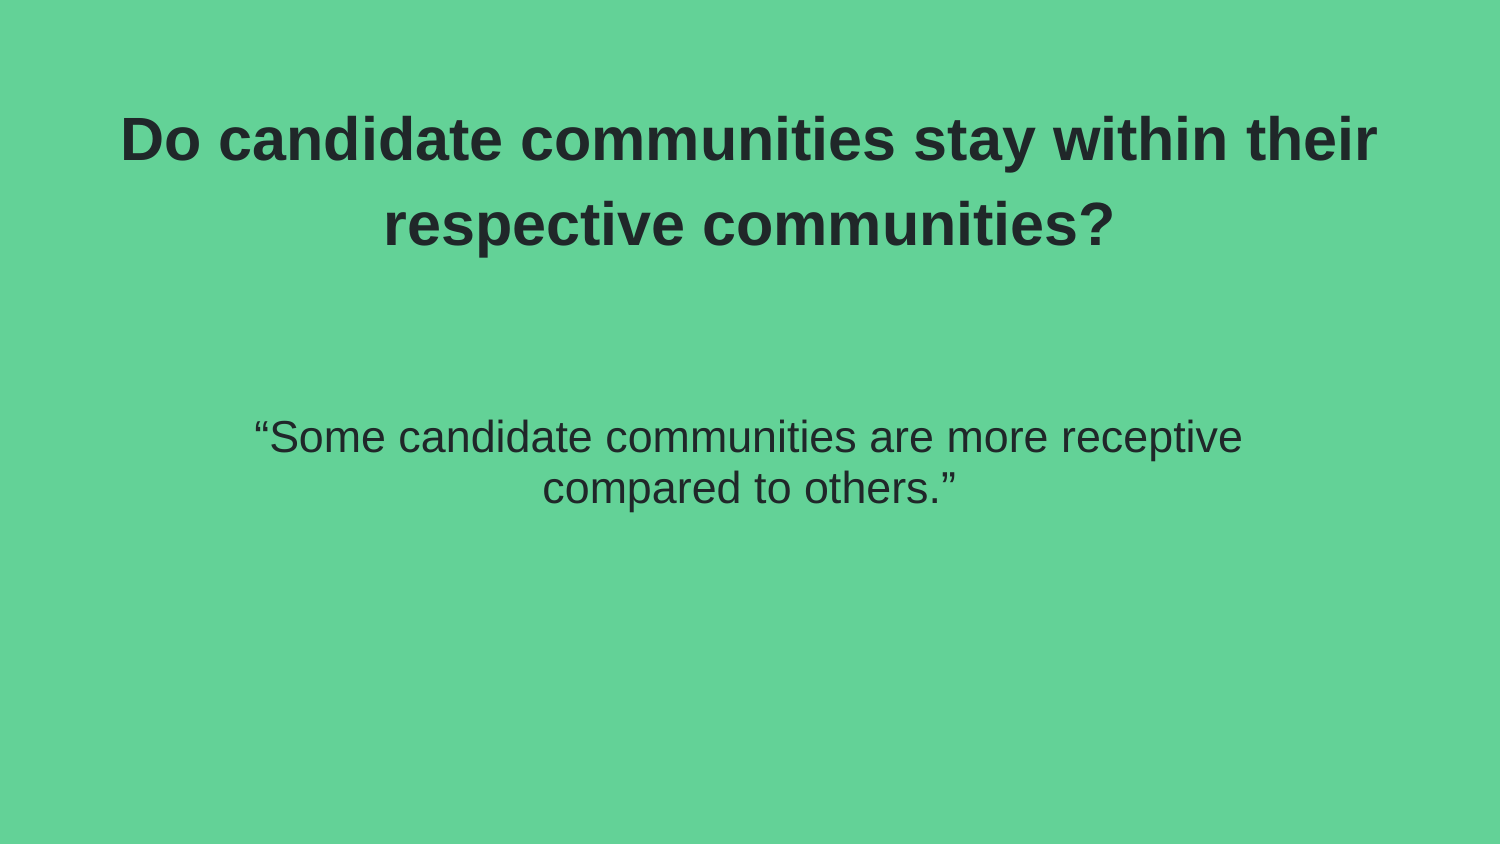

Do candidate communities stay within their respective communities?
“Some candidate communities are more receptive compared to others.”